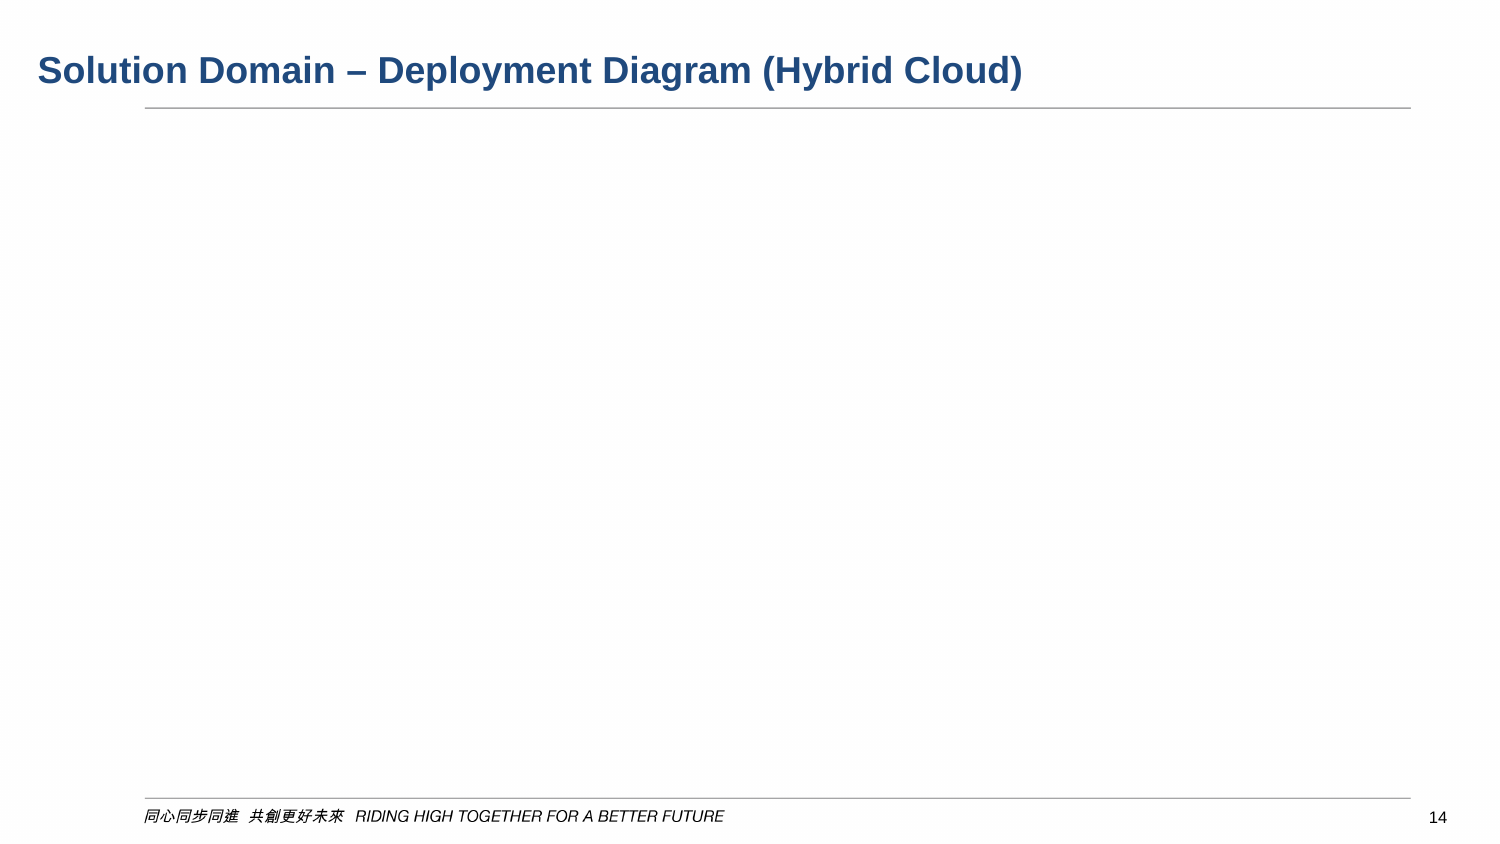

# Solution Domain – Deployment Diagram (Hybrid Cloud)